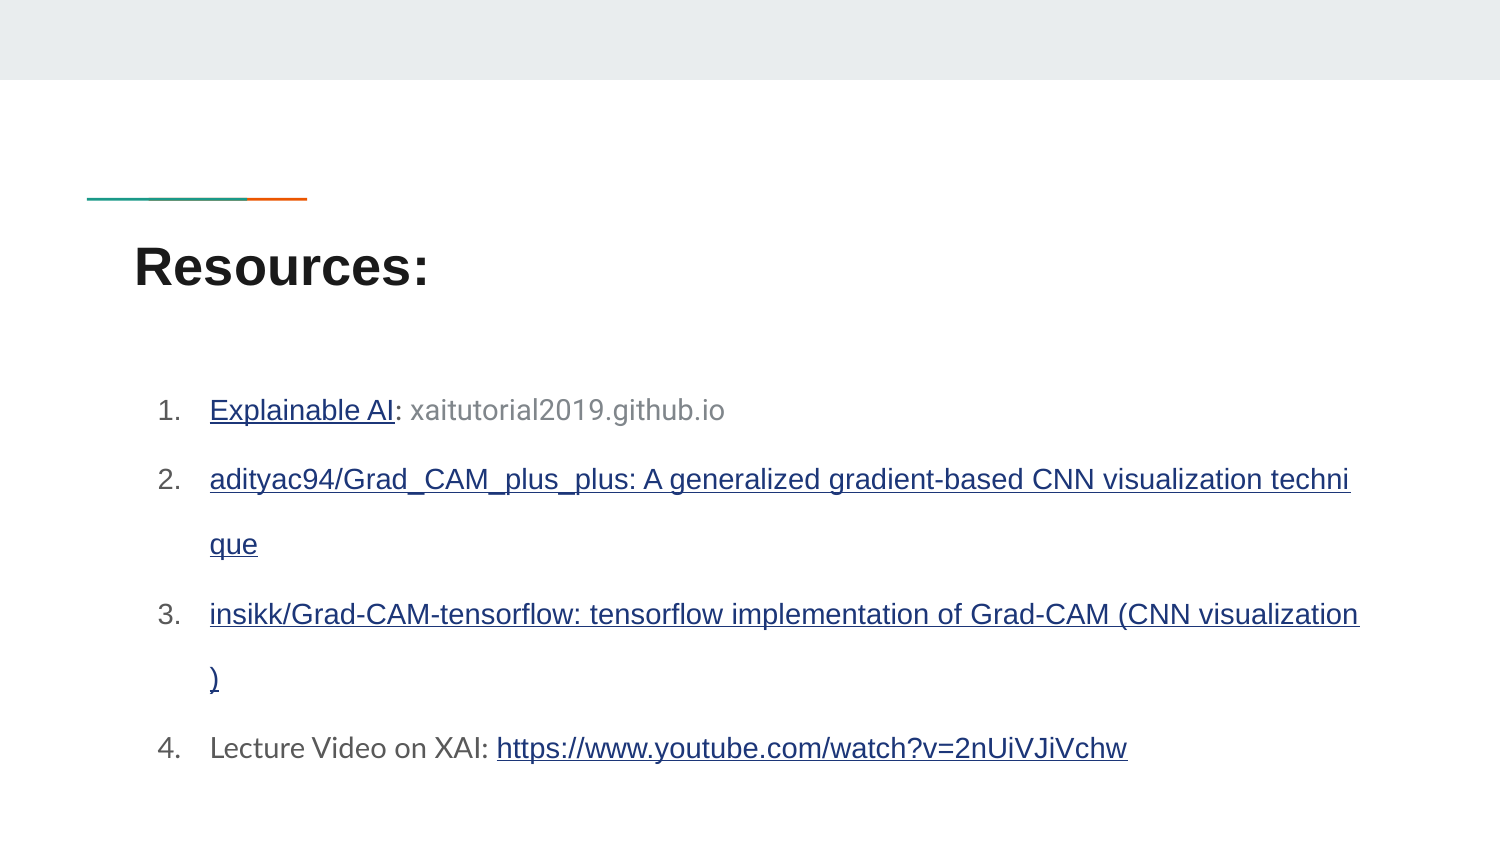

# Resources:
Explainable AI: xaitutorial2019.github.io
adityac94/Grad_CAM_plus_plus: A generalized gradient-based CNN visualization technique
insikk/Grad-CAM-tensorflow: tensorflow implementation of Grad-CAM (CNN visualization)
Lecture Video on XAI: https://www.youtube.com/watch?v=2nUiVJiVchw